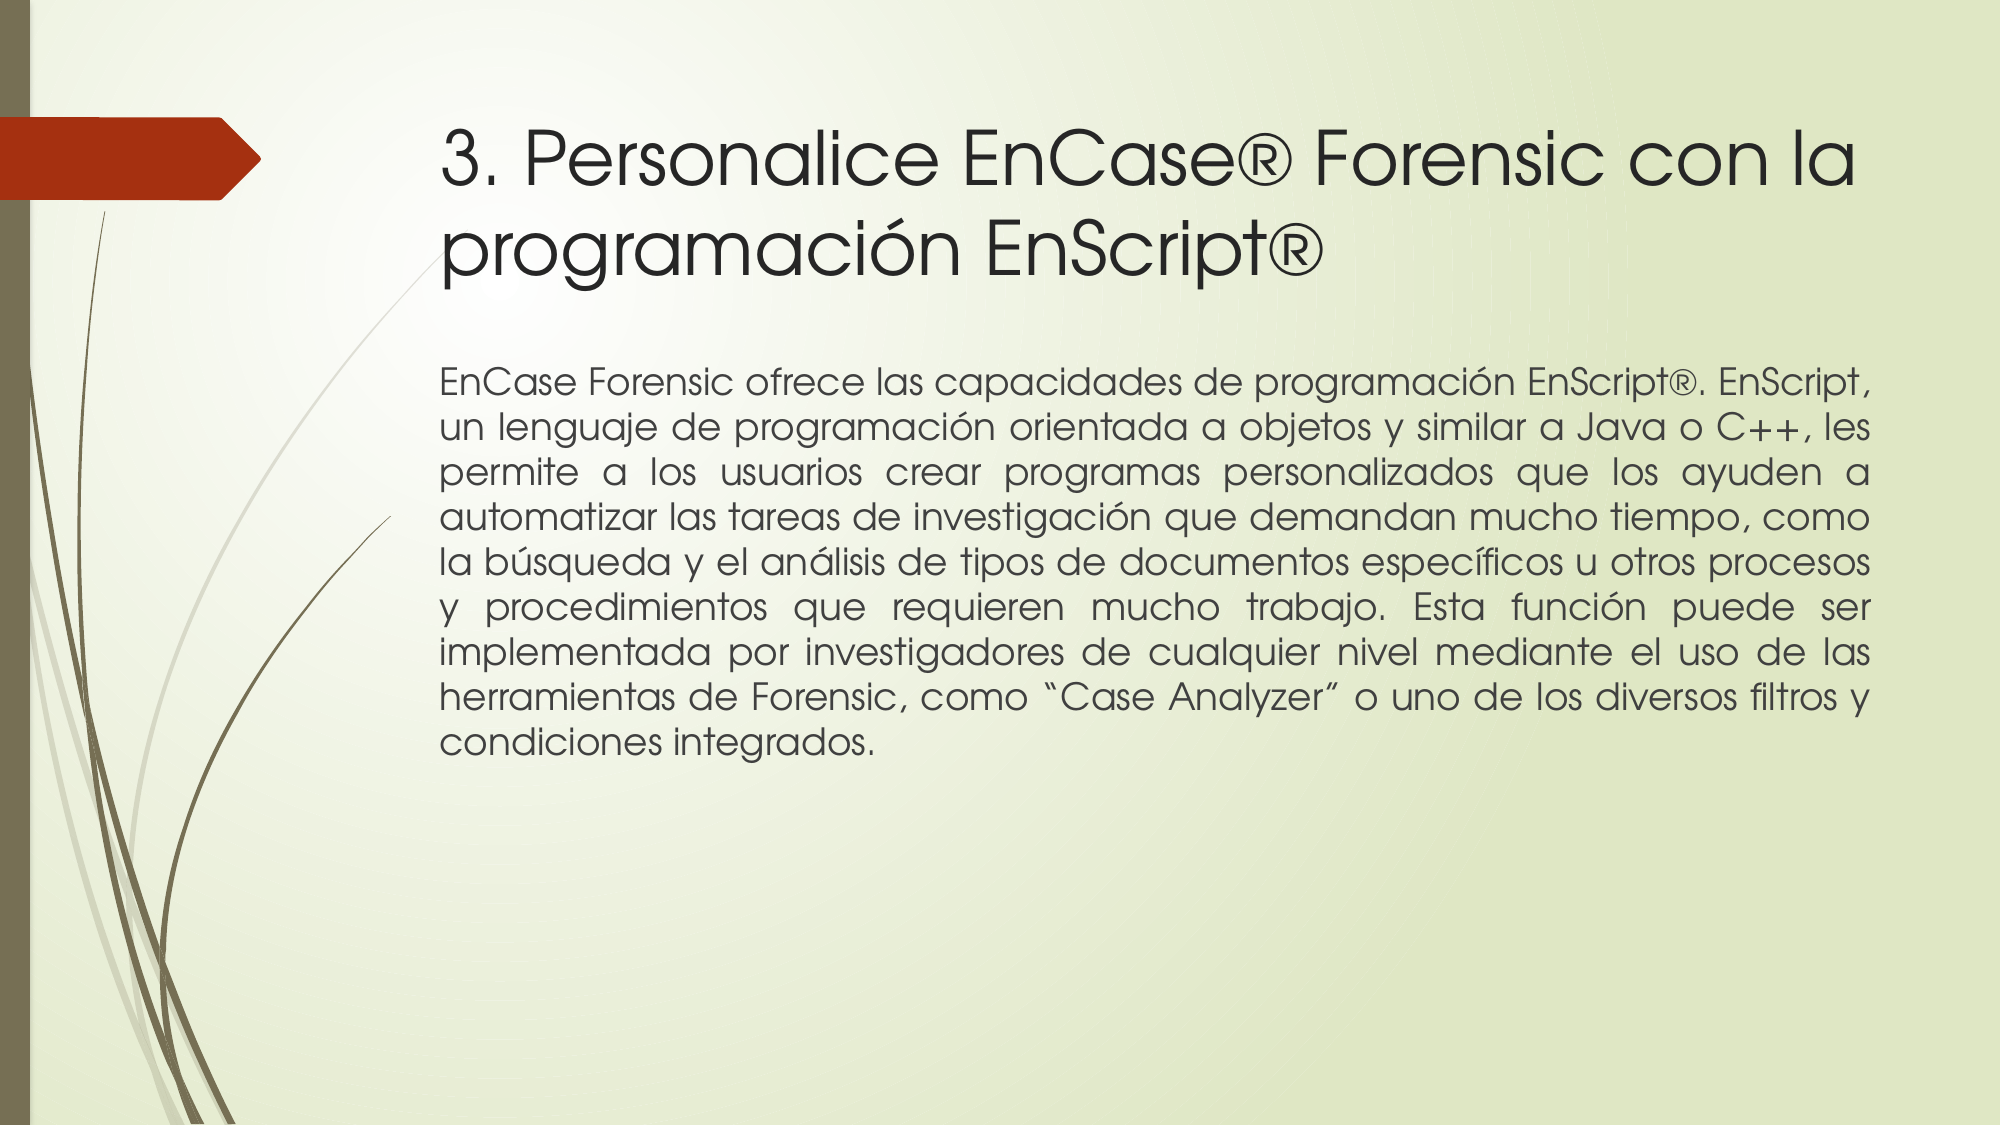

# 3. Personalice EnCase® Forensic con la programación EnScript®
EnCase Forensic ofrece las capacidades de programación EnScript®. EnScript, un lenguaje de programación orientada a objetos y similar a Java o C++, les permite a los usuarios crear programas personalizados que los ayuden a automatizar las tareas de investigación que demandan mucho tiempo, como la búsqueda y el análisis de tipos de documentos específicos u otros procesos y procedimientos que requieren mucho trabajo. Esta función puede ser implementada por investigadores de cualquier nivel mediante el uso de las herramientas de Forensic, como “Case Analyzer” o uno de los diversos filtros y condiciones integrados.